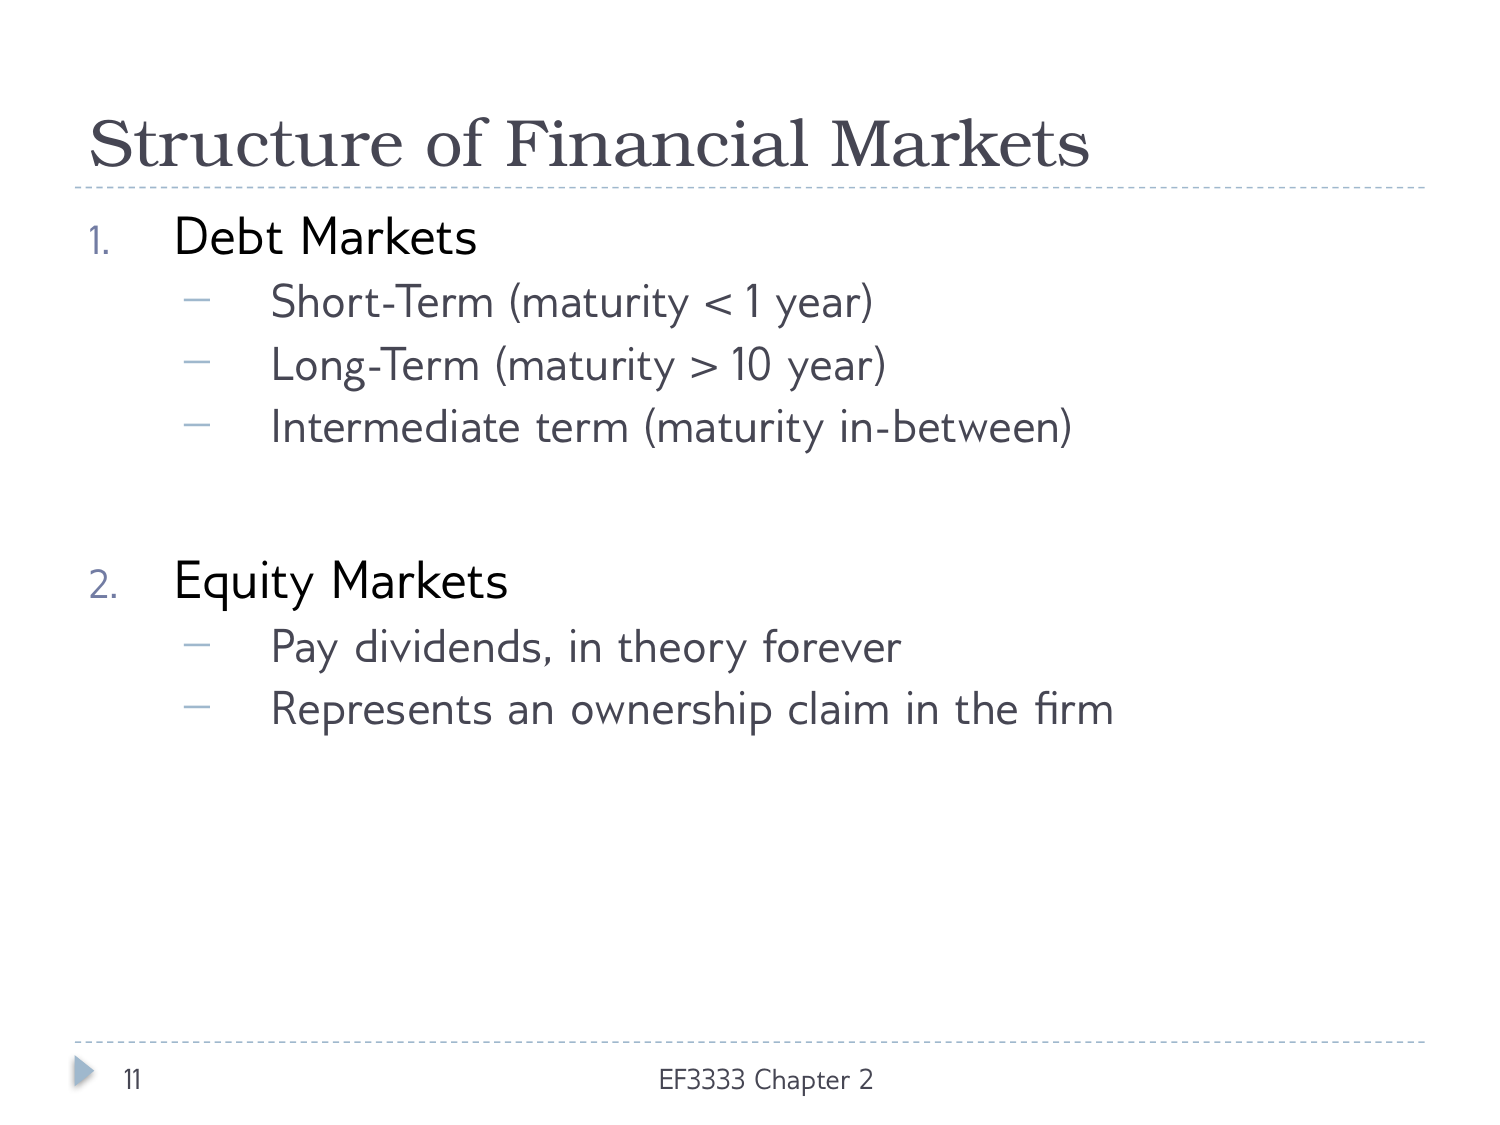

# Structure of Financial Markets
Debt Markets
Short-Term (maturity < 1 year)
Long-Term (maturity > 10 year)
Intermediate term (maturity in-between)

Equity Markets
Pay dividends, in theory forever
Represents an ownership claim in the firm

11
EF3333 Chapter 2